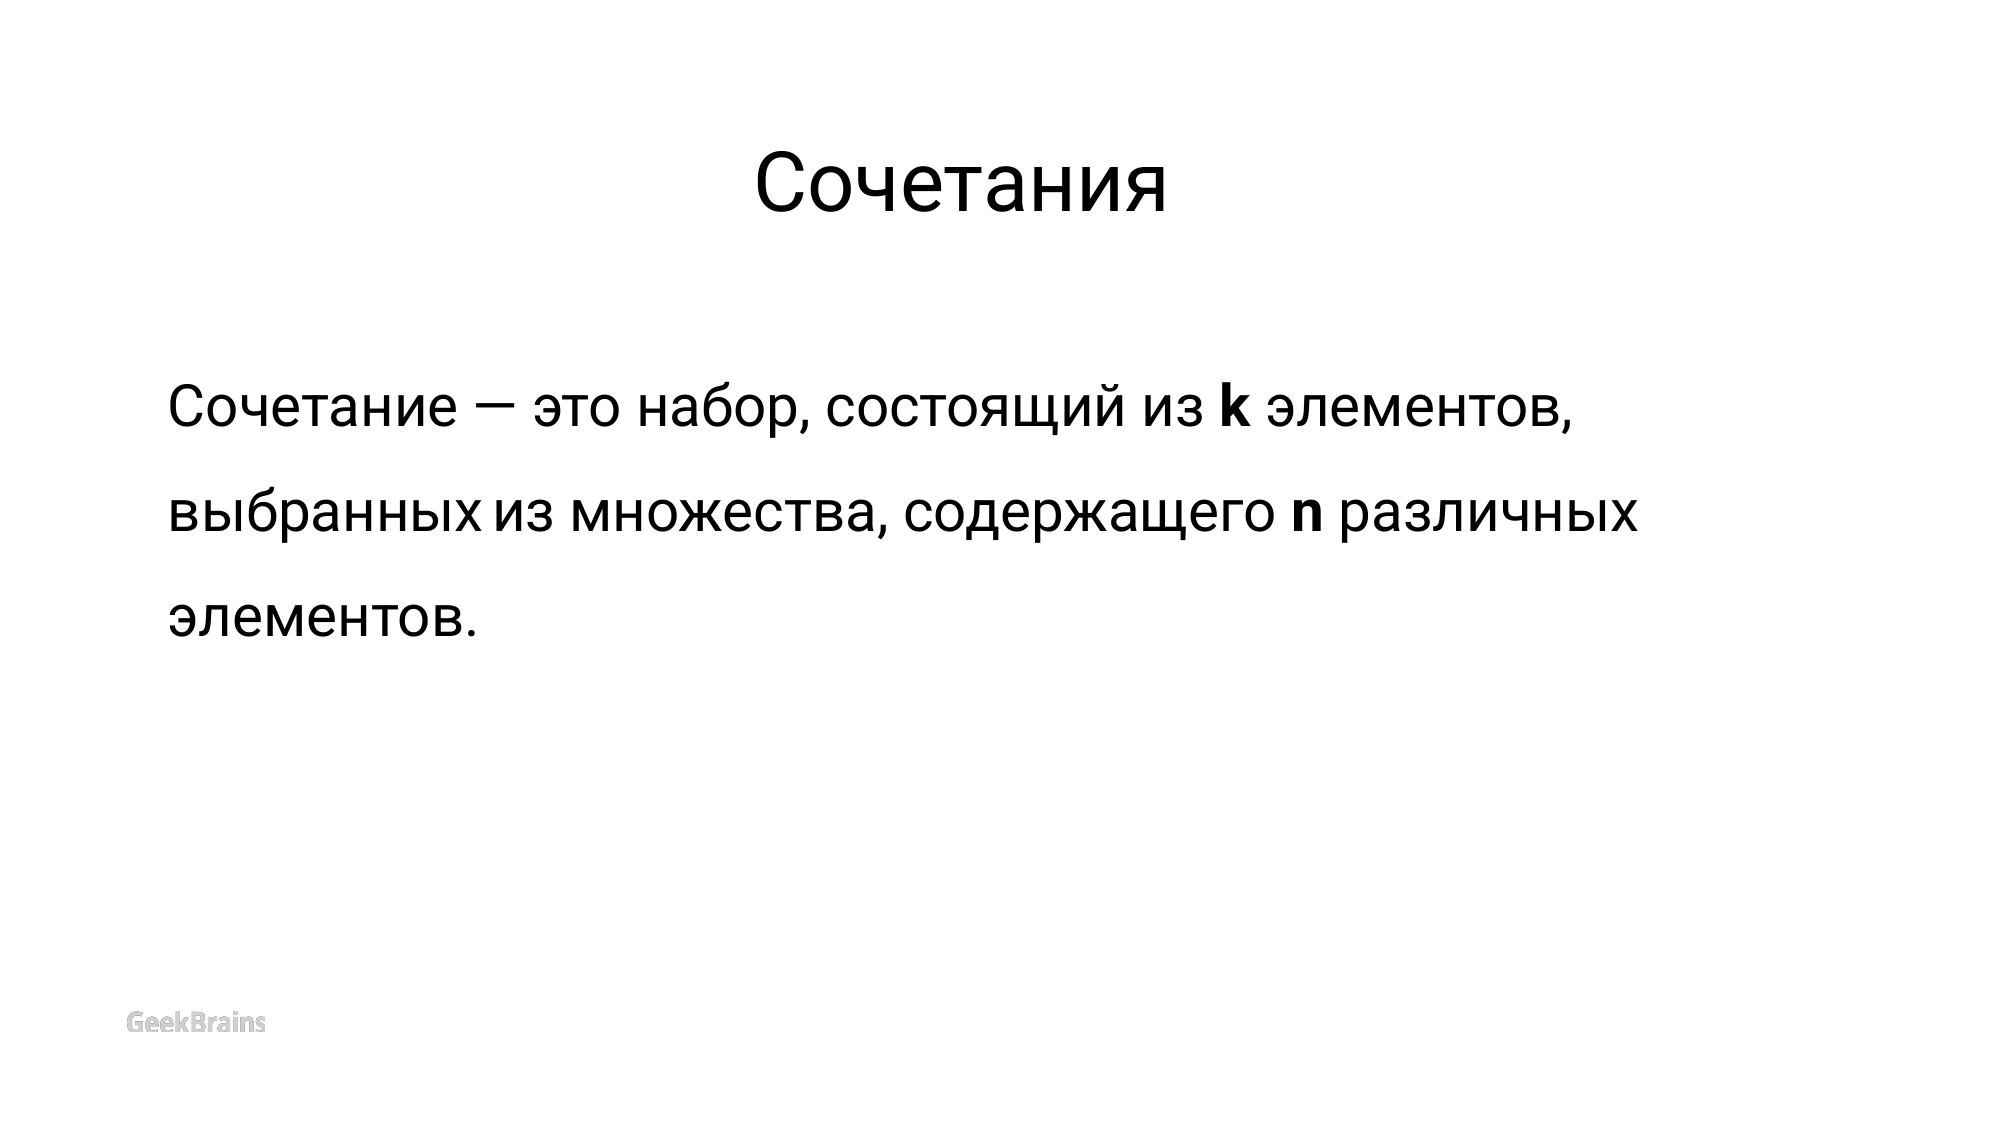

Сочетания
Сочетание — это набор, состоящий из k элементов, выбранных из множества, содержащего n различных элементов.